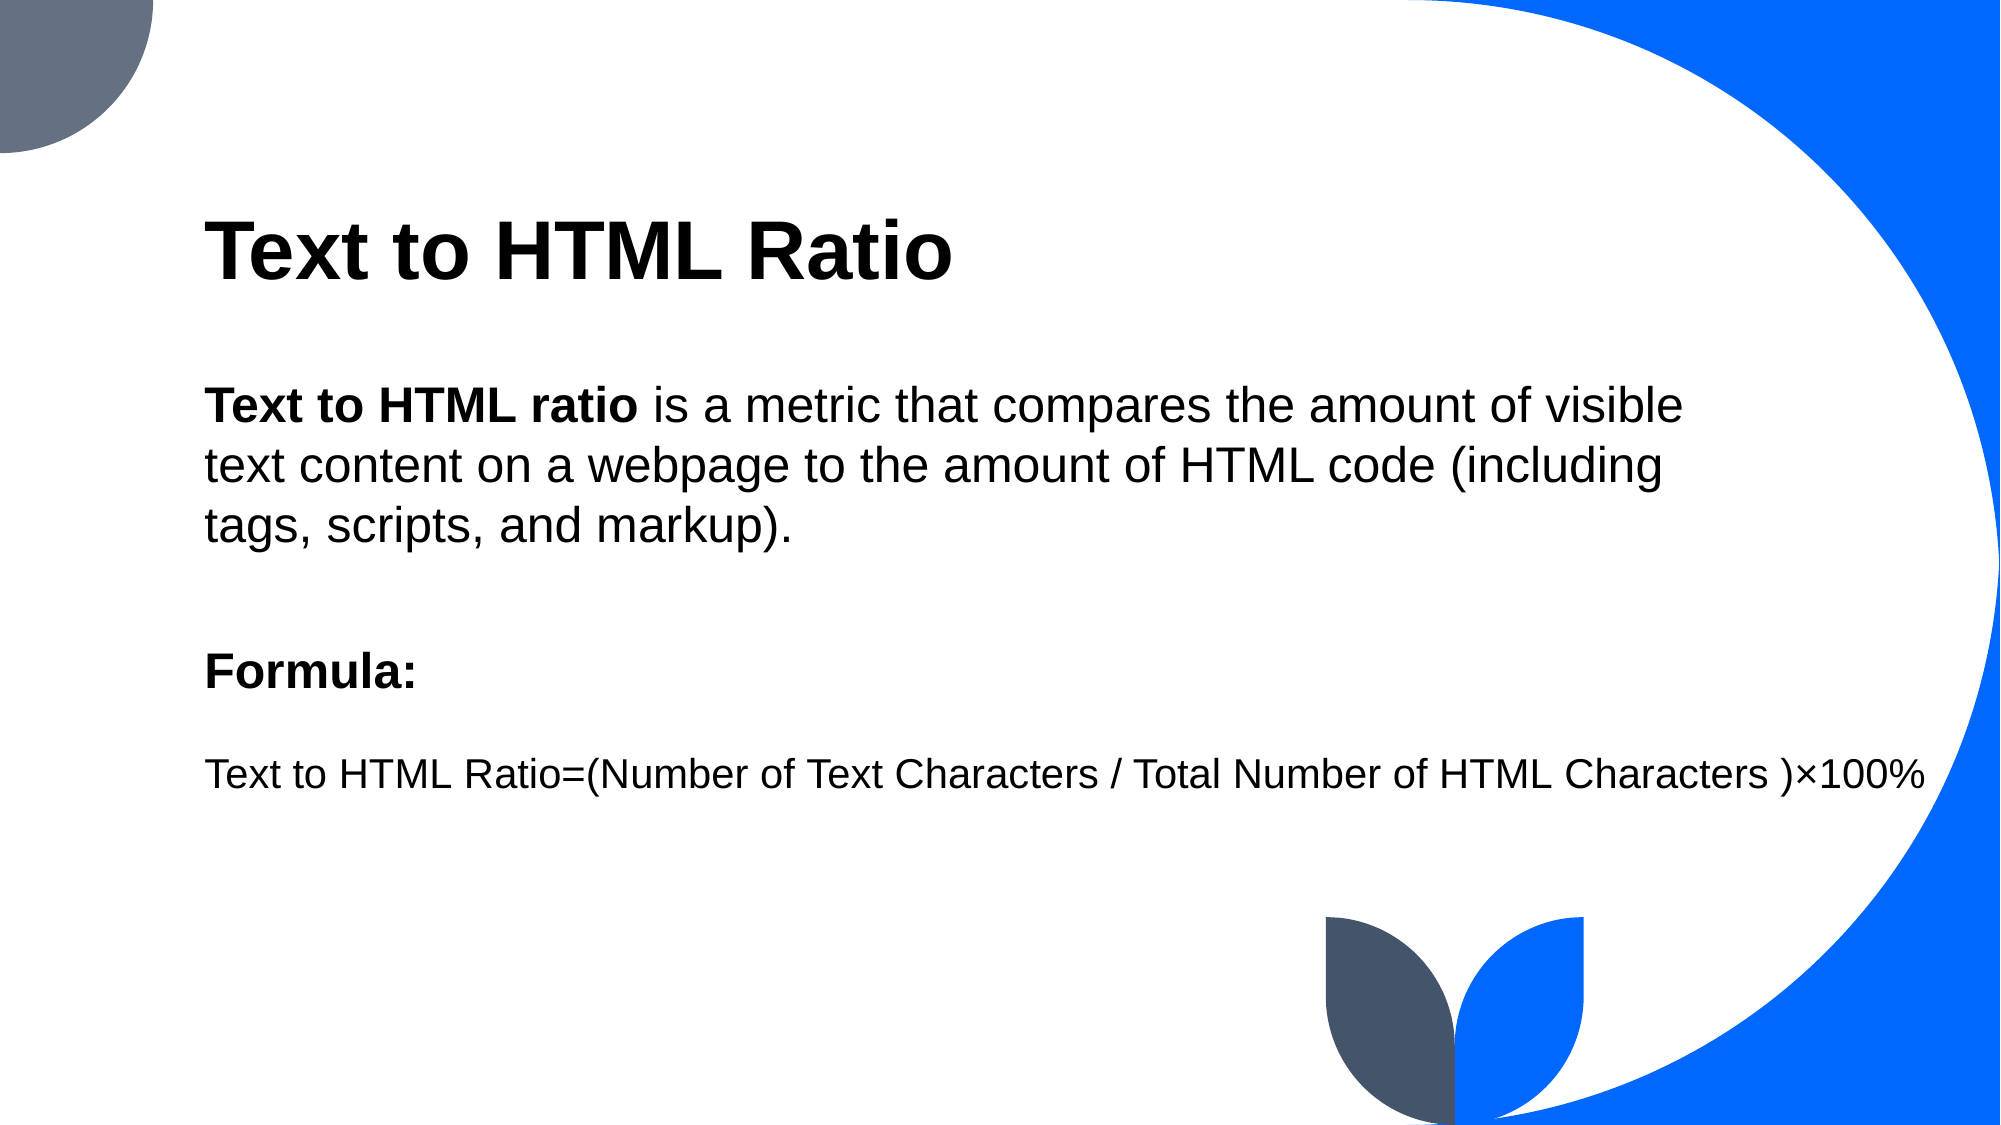

Text to HTML Ratio
Text to HTML ratio is a metric that compares the amount of visible text content on a webpage to the amount of HTML code (including tags, scripts, and markup).
Formula:
Text to HTML Ratio=(Number of Text Characters / Total Number of HTML Characters )×100%